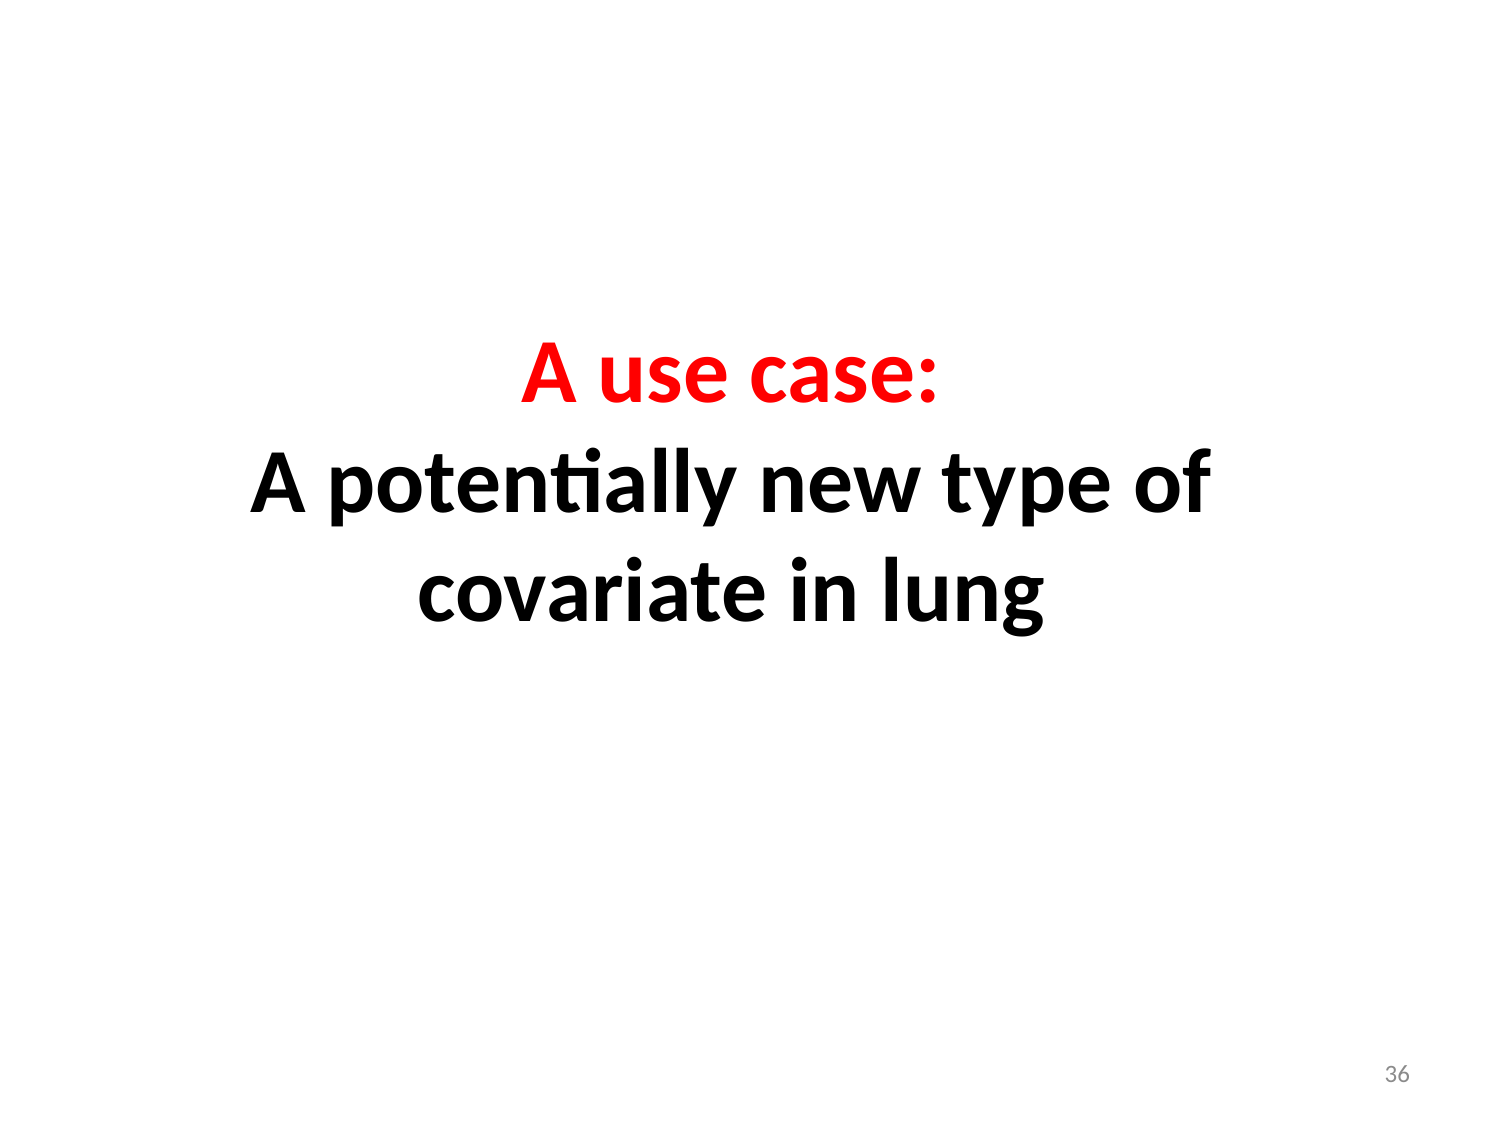

A use case:
A potentially new type of
covariate in lung
36